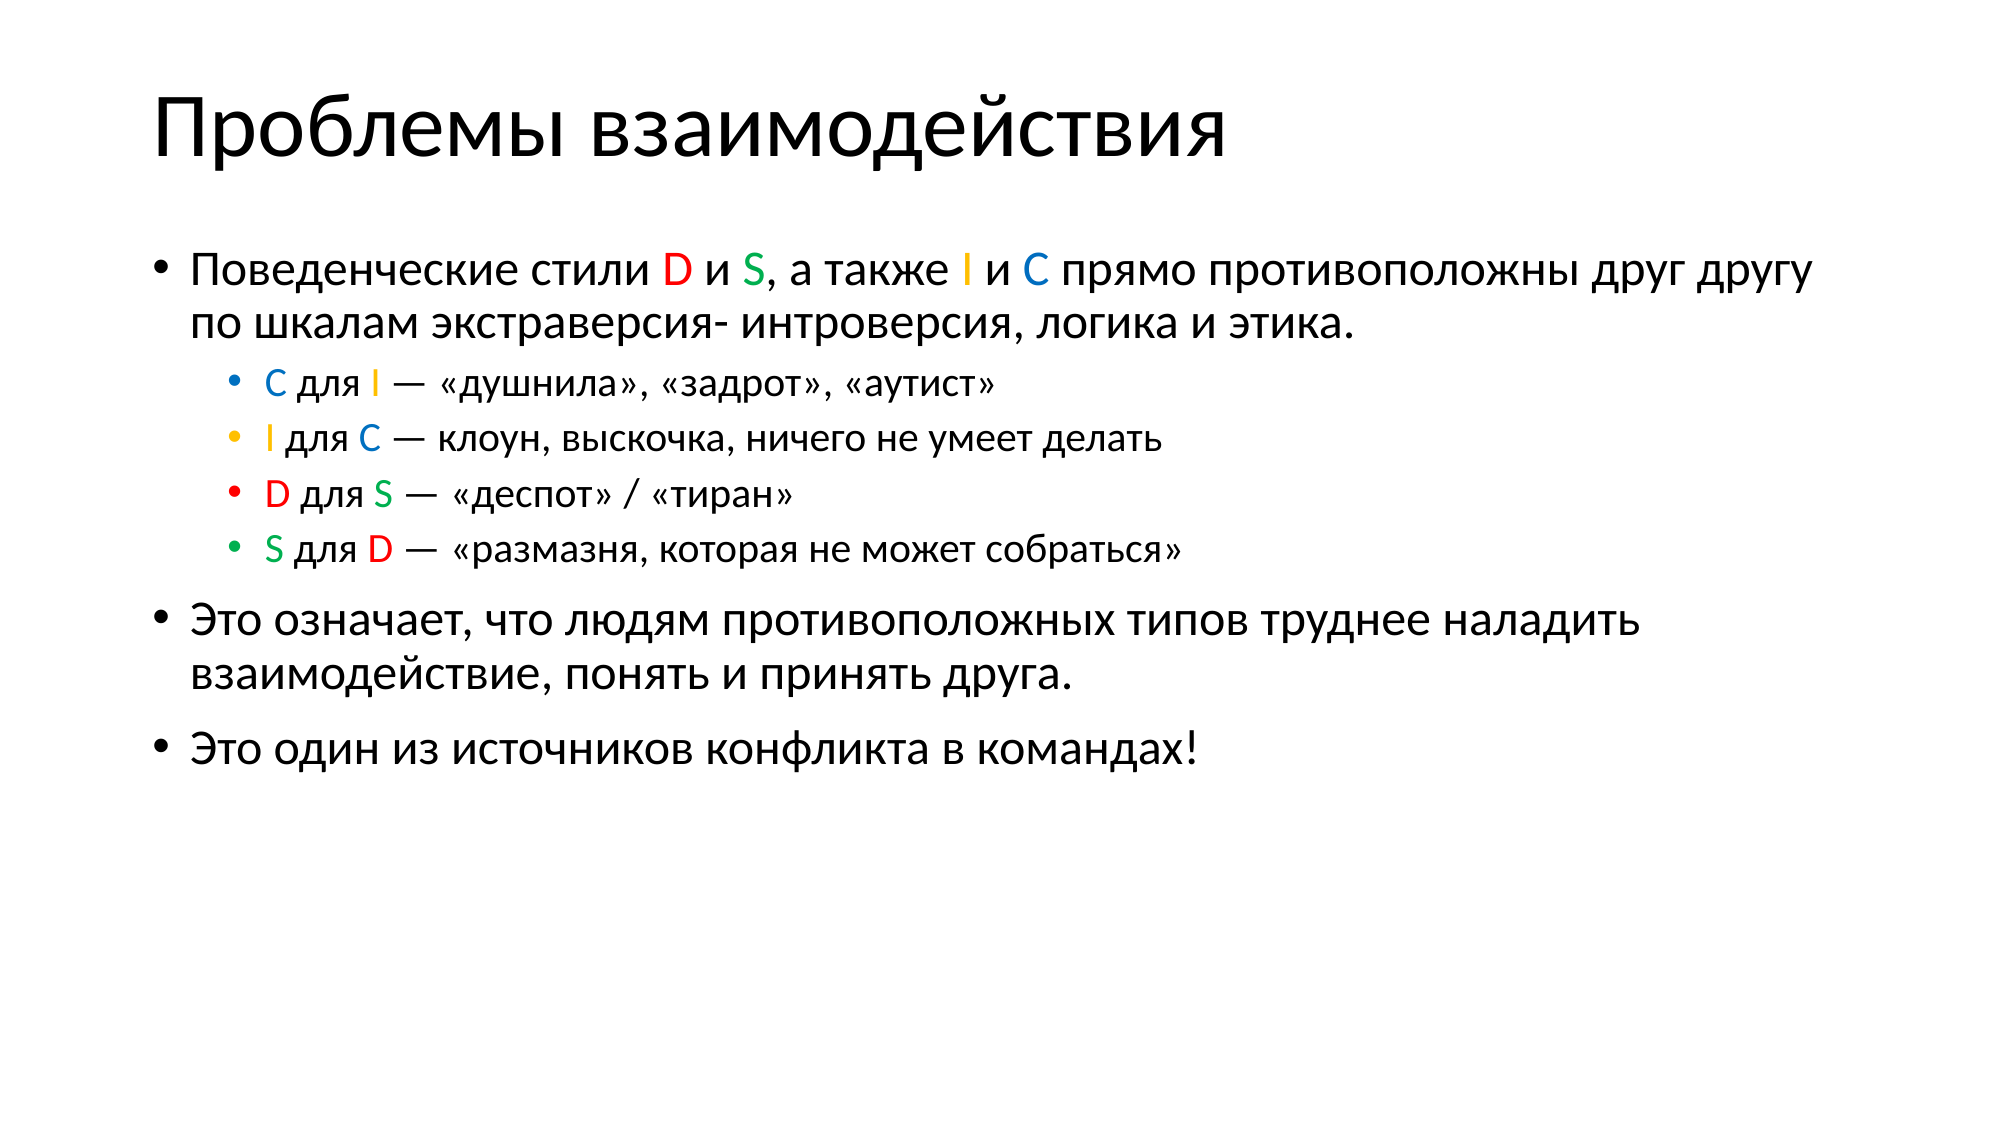

# Проблемы взаимодействия
Поведенческие стили D и S, а также I и C прямо противоположны друг другу по шкалам экстраверсия- интроверсия, логика и этика.
C для I — «душнила», «задрот», «аутист»
I для C — клоун, выскочка, ничего не умеет делать
D для S — «деспот» / «тиран»
S для D — «размазня, которая не может собраться»
Это означает, что людям противоположных типов труднее наладить взаимодействие, понять и принять друга.
Это один из источников конфликта в командах!